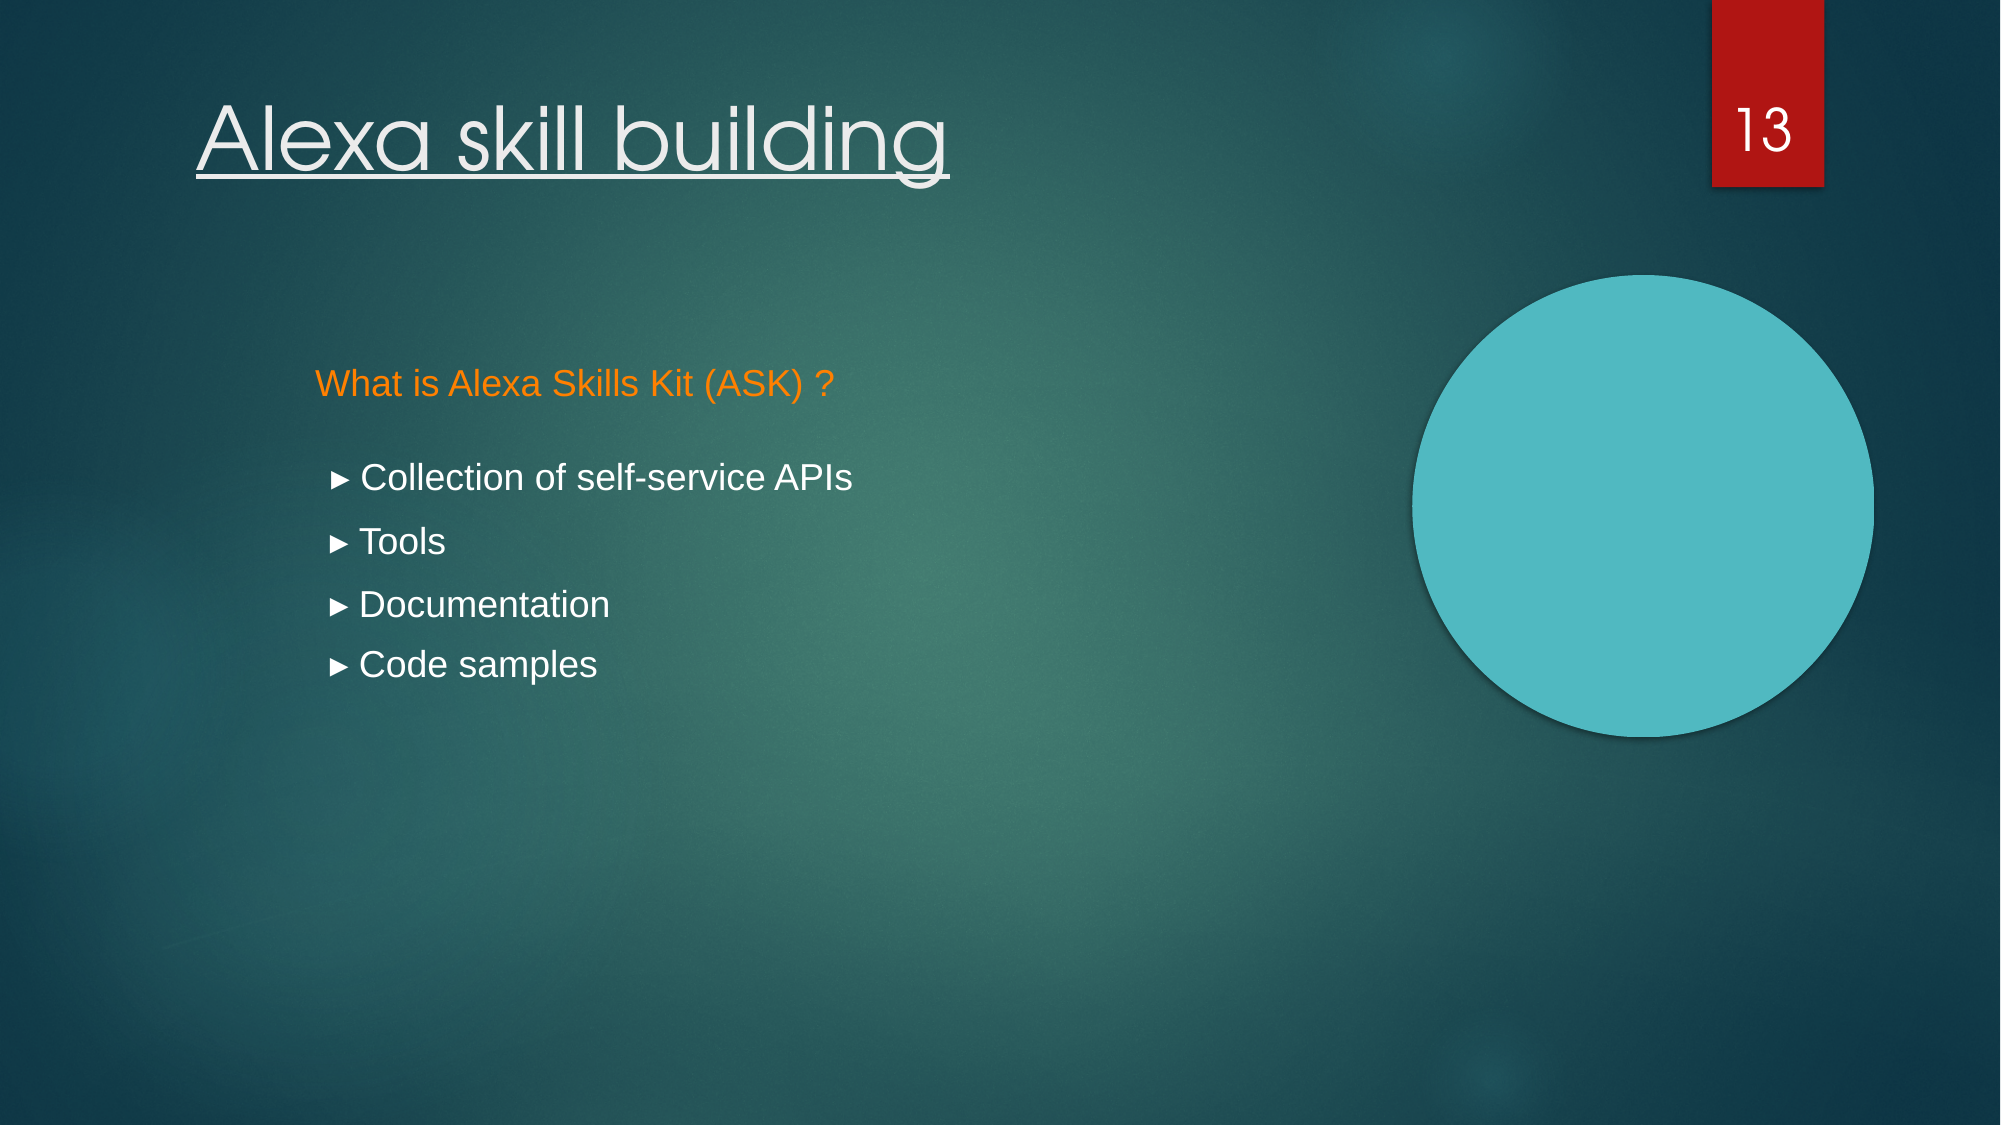

13
Alexa skill building
What is Alexa Skills Kit (ASK) ?
▸ Collection of self-service APIs
▸ Tools
▸ Documentation
▸ Code samples